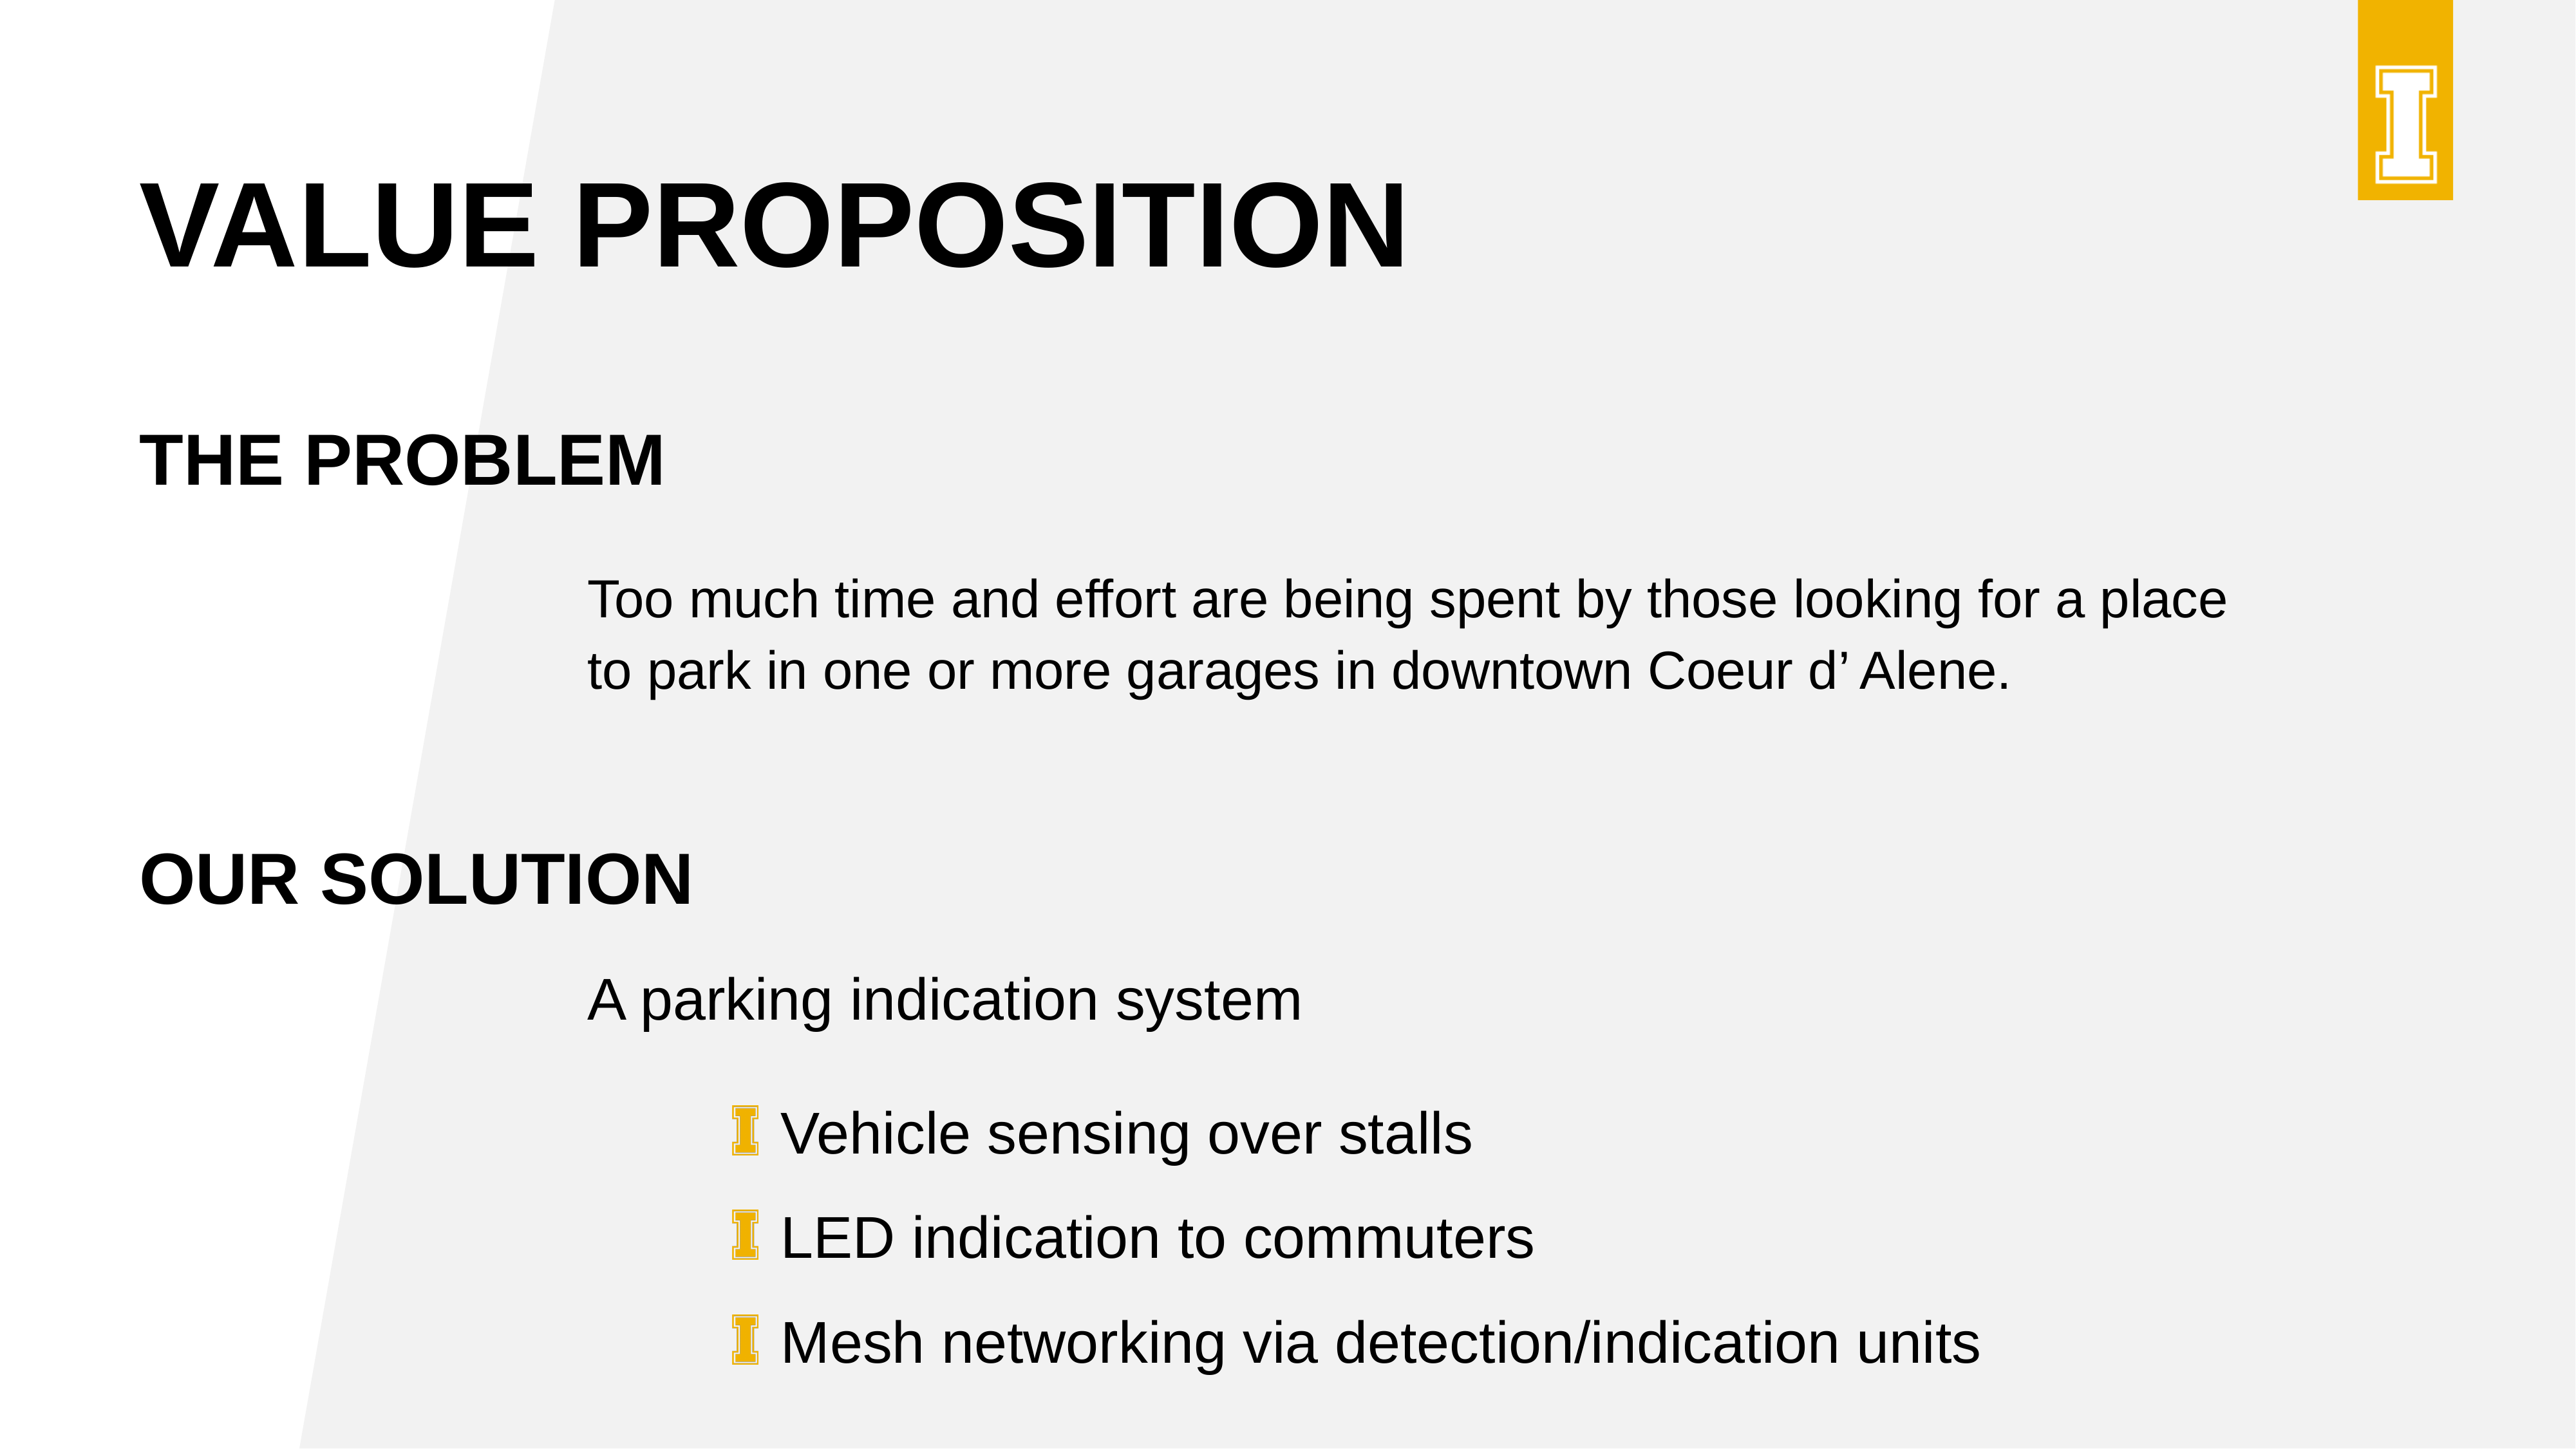

# Value proposition
The problem
Too much time and effort are being spent by those looking for a place to park in one or more garages in downtown Coeur d’ Alene.
Our solution
A parking indication system
Vehicle sensing over stalls
LED indication to commuters
Mesh networking via detection/indication units